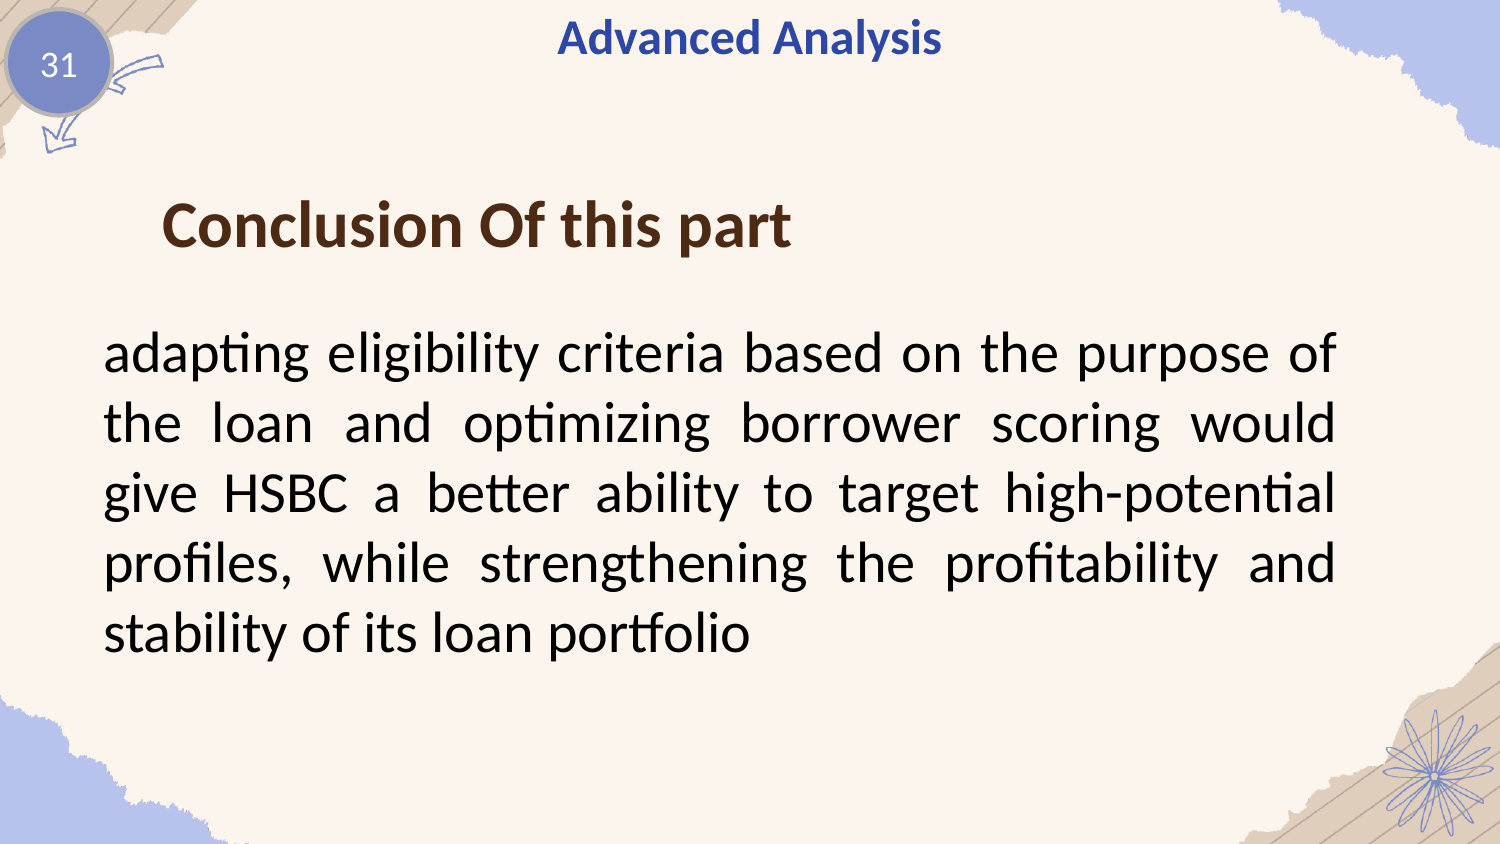

Advanced Analysis
31
Conclusion Of this part
adapting eligibility criteria based on the purpose of the loan and optimizing borrower scoring would give HSBC a better ability to target high-potential profiles, while strengthening the profitability and stability of its loan portfolio